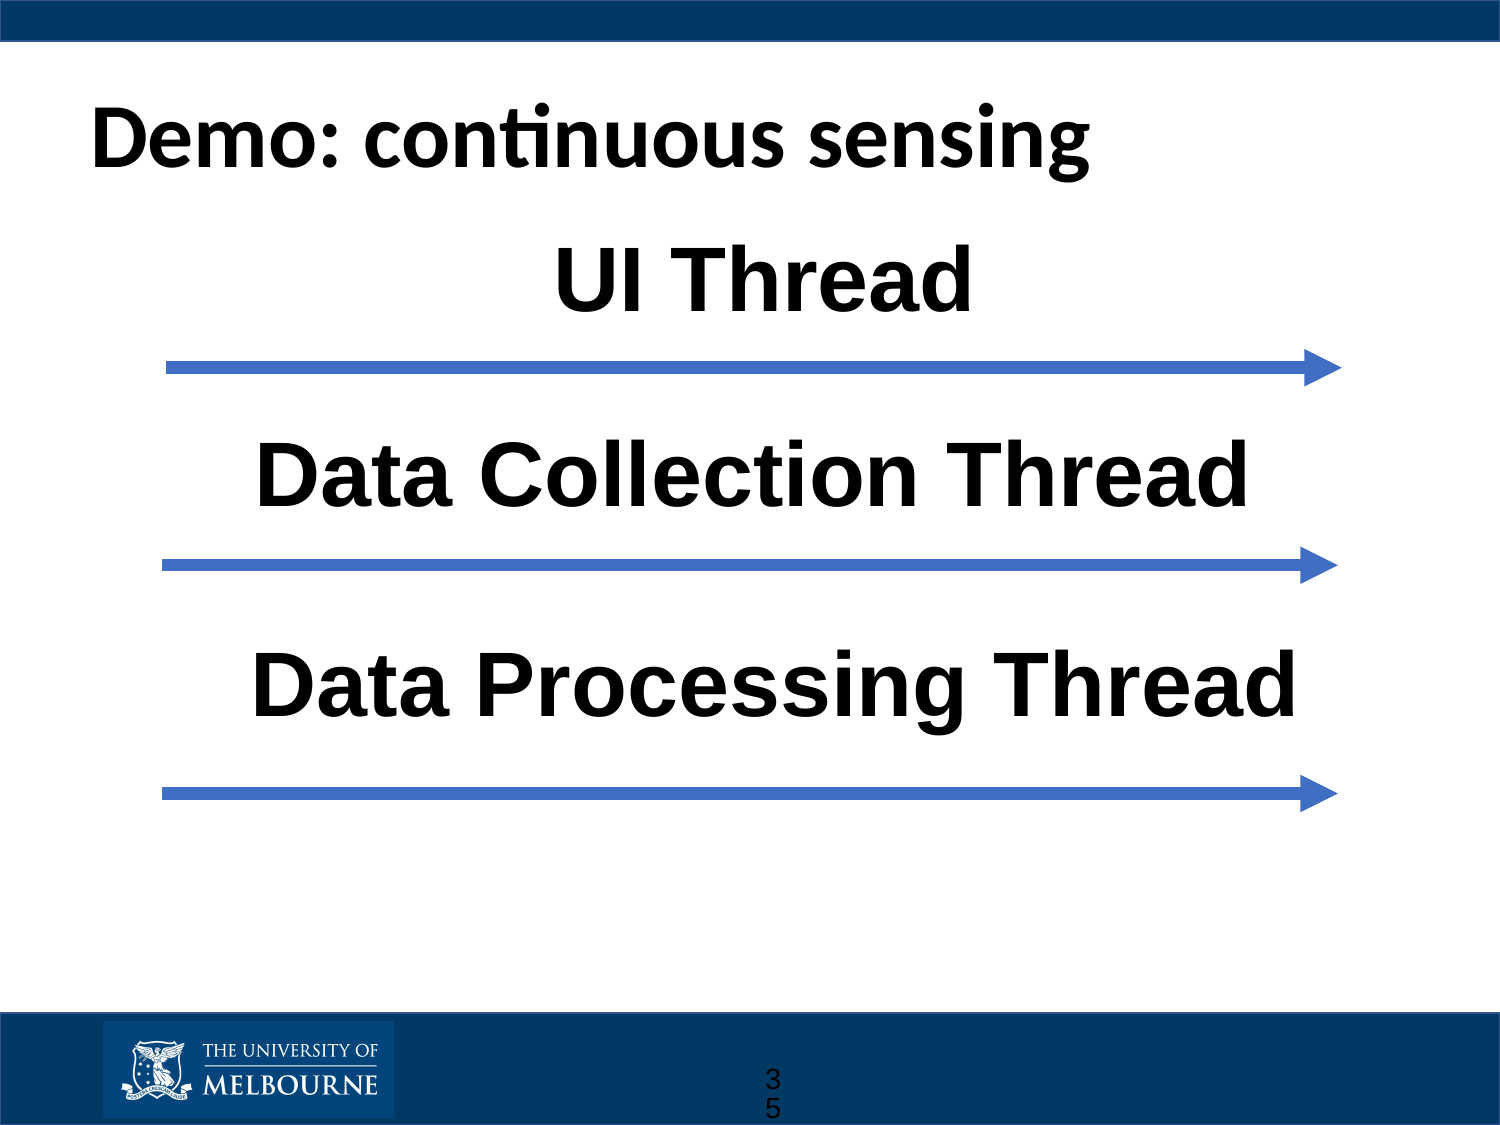

# Demo: continuous sensing
UI Thread
Data Collection Thread
Data Processing Thread
35